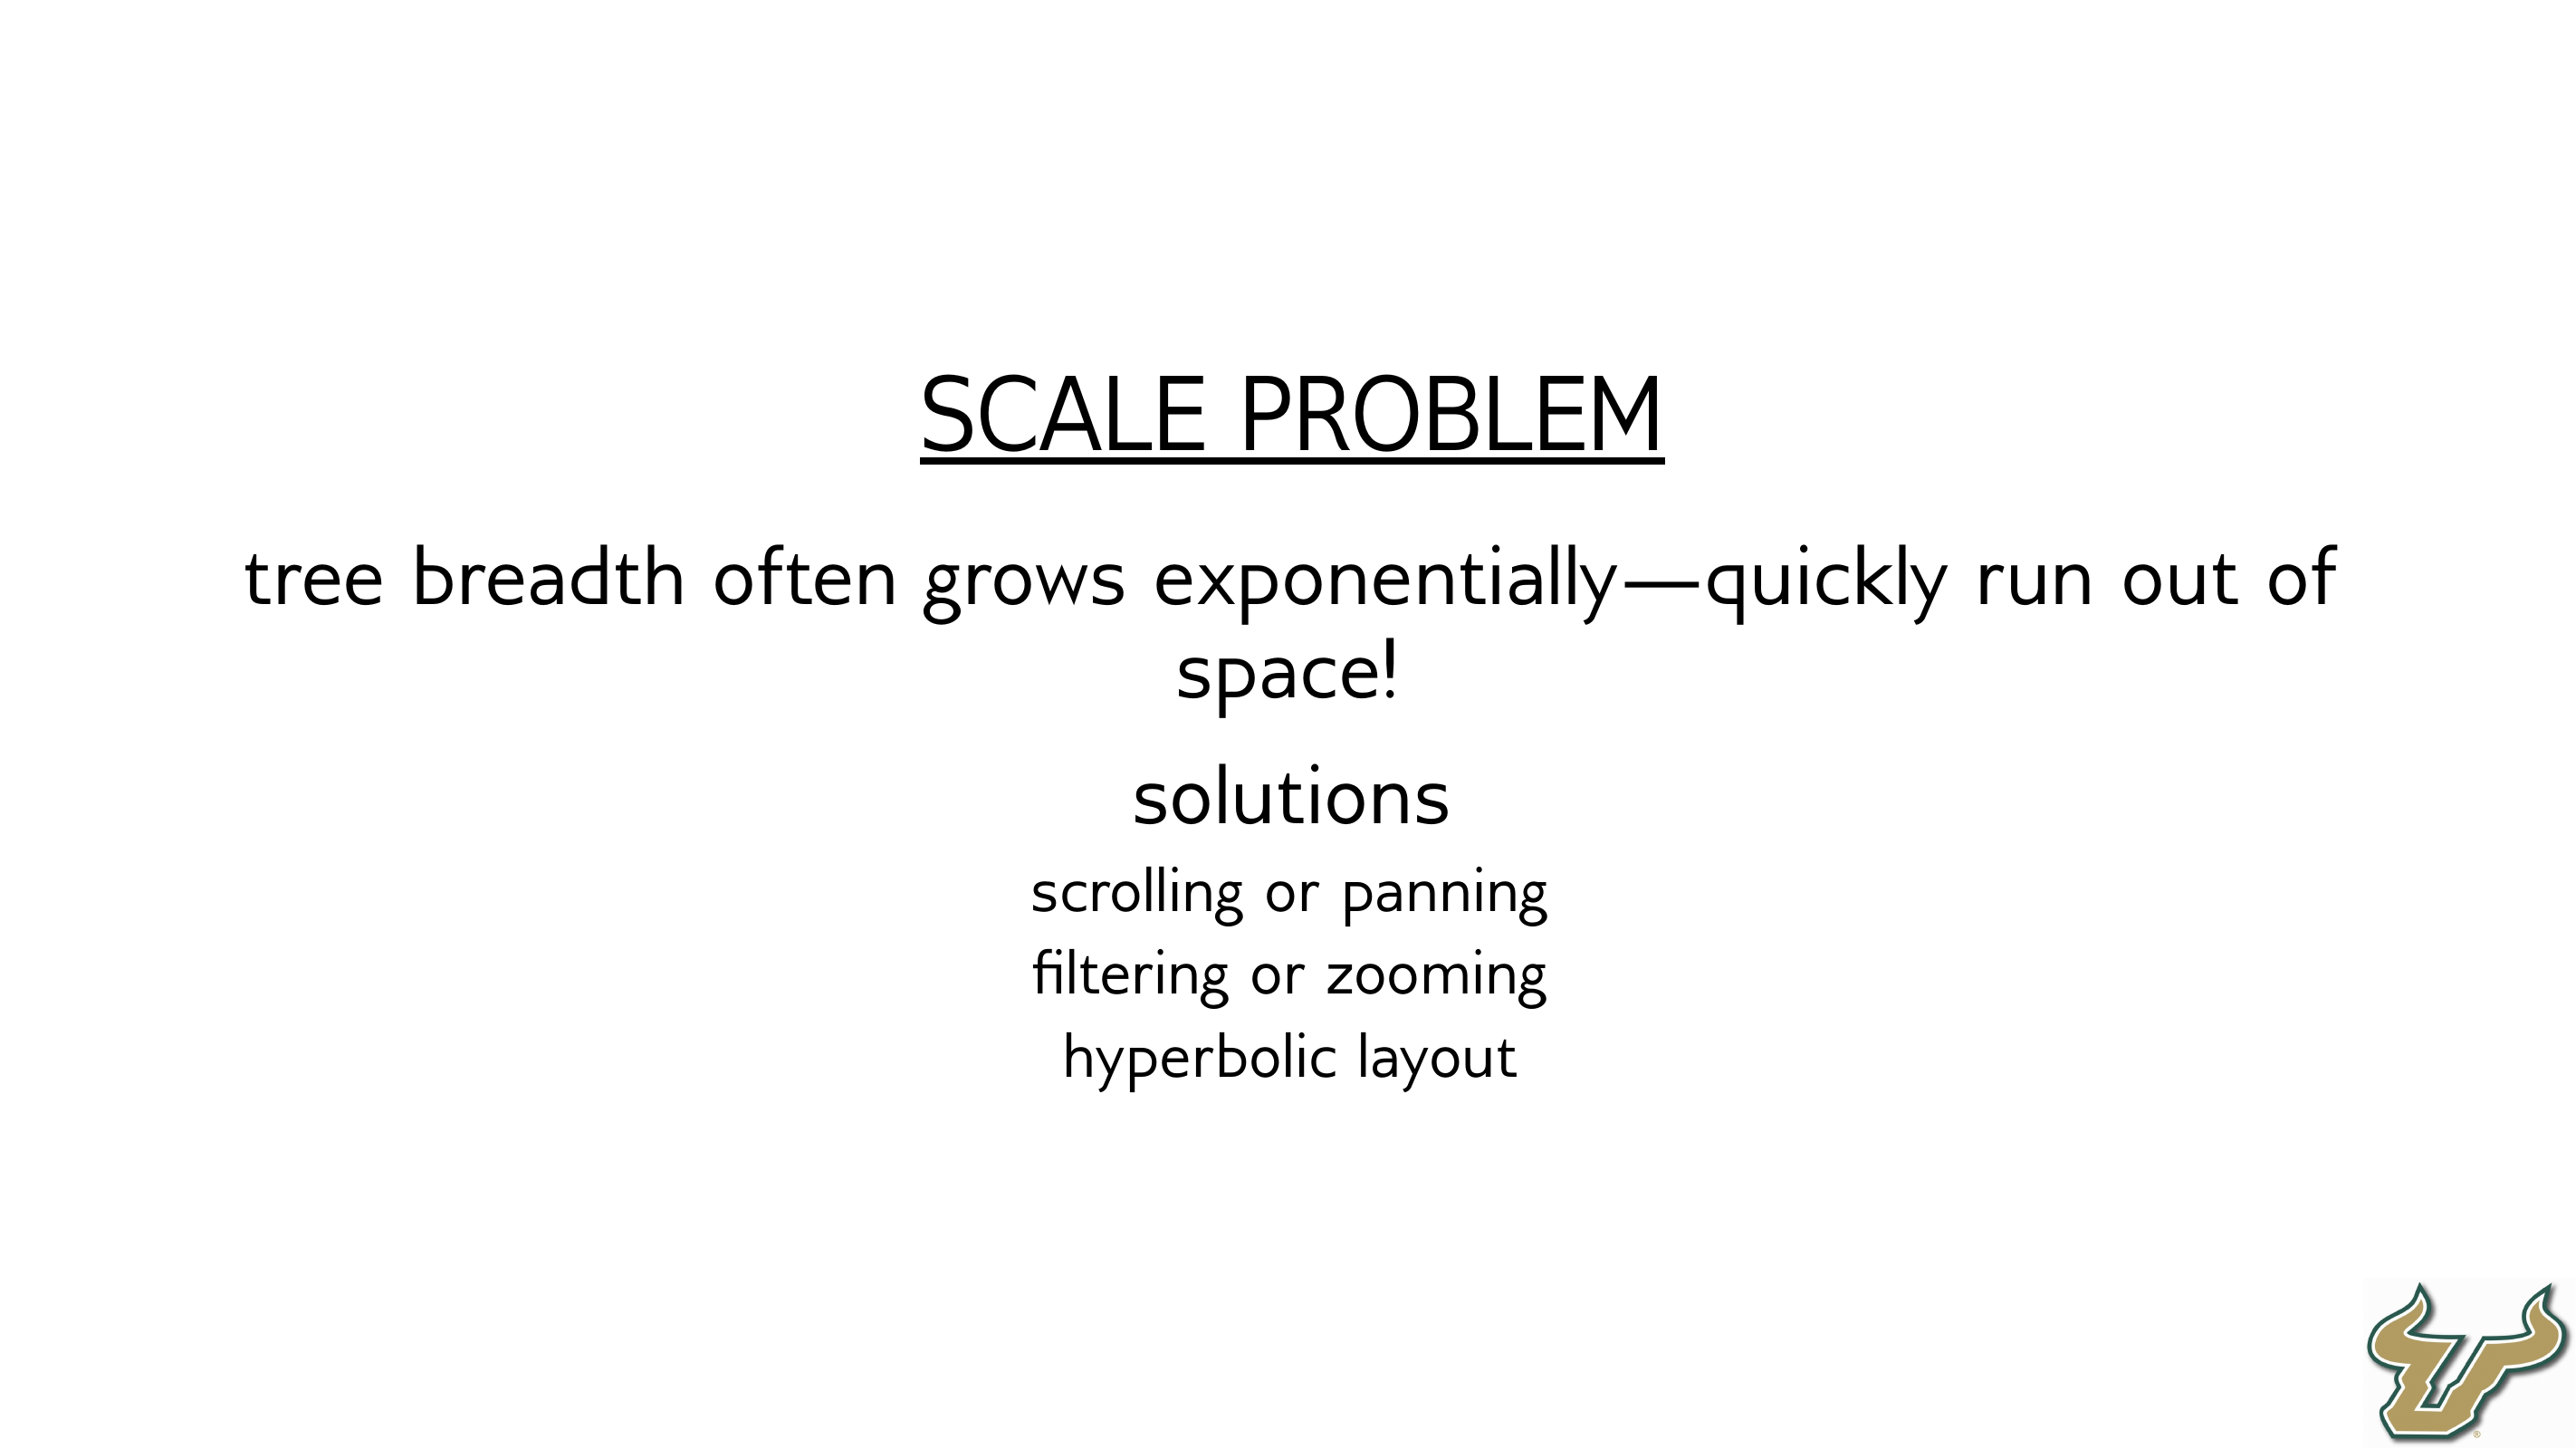

SCALE PROBLEM
tree breadth often grows exponentially—quickly run out of space!
solutions
scrolling or panning
filtering or zooming
hyperbolic layout